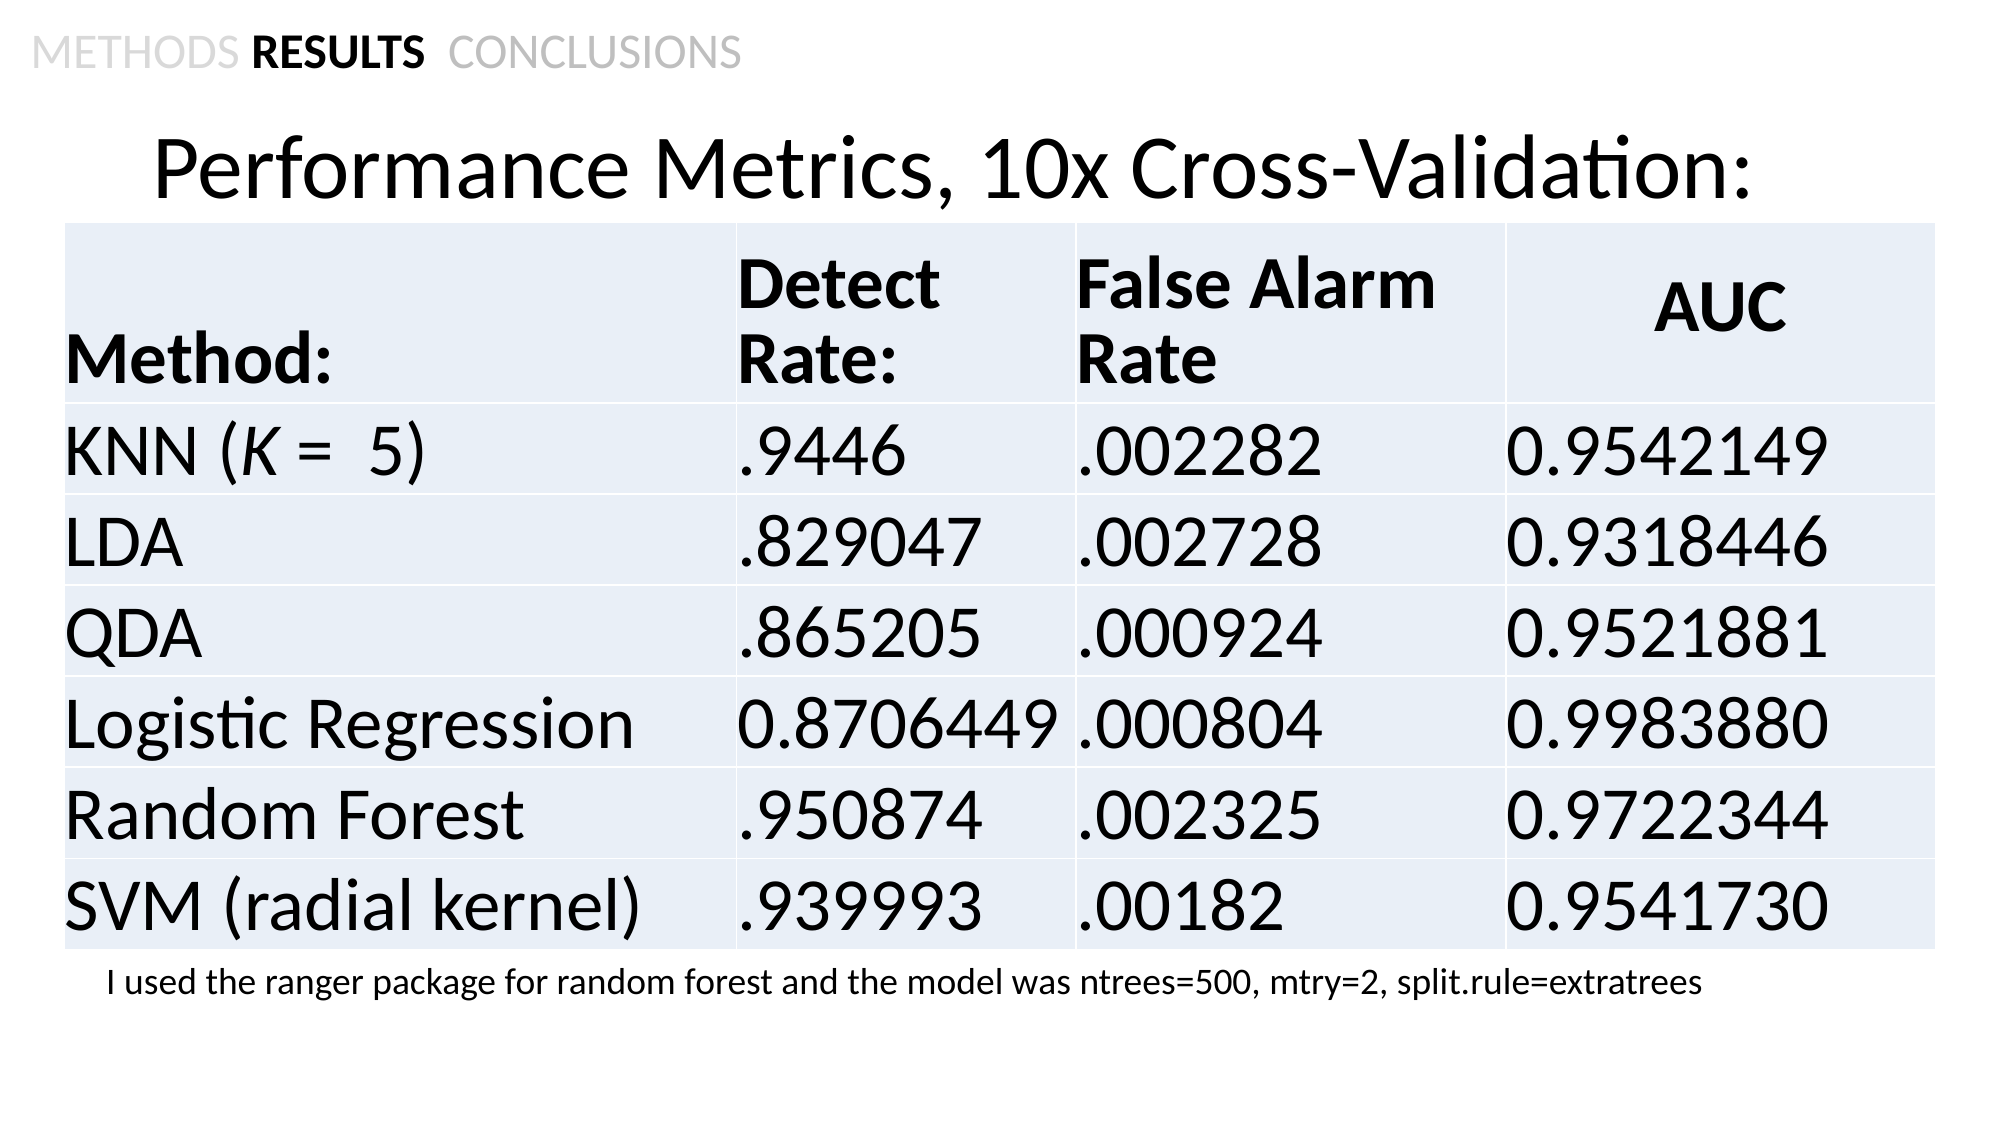

METHODS RESULTS  CONCLUSIONS
# Performance Metrics, 10x Cross-Validation:
| Method: | Detect Rate: | False Alarm Rate | AUC |
| --- | --- | --- | --- |
| KNN (K = 5) | .9446 | .002282 | 0.9542149 |
| LDA | .829047 | .002728 | 0.9318446 |
| QDA | .865205 | .000924 | 0.9521881 |
| Logistic Regression | 0.8706449 | .000804 | 0.9983880 |
| Random Forest | .950874 | .002325 | 0.9722344 |
| SVM (radial kernel) | .939993 | .00182 | 0.9541730 |
I used the ranger package for random forest and the model was ntrees=500, mtry=2, split.rule=extratrees